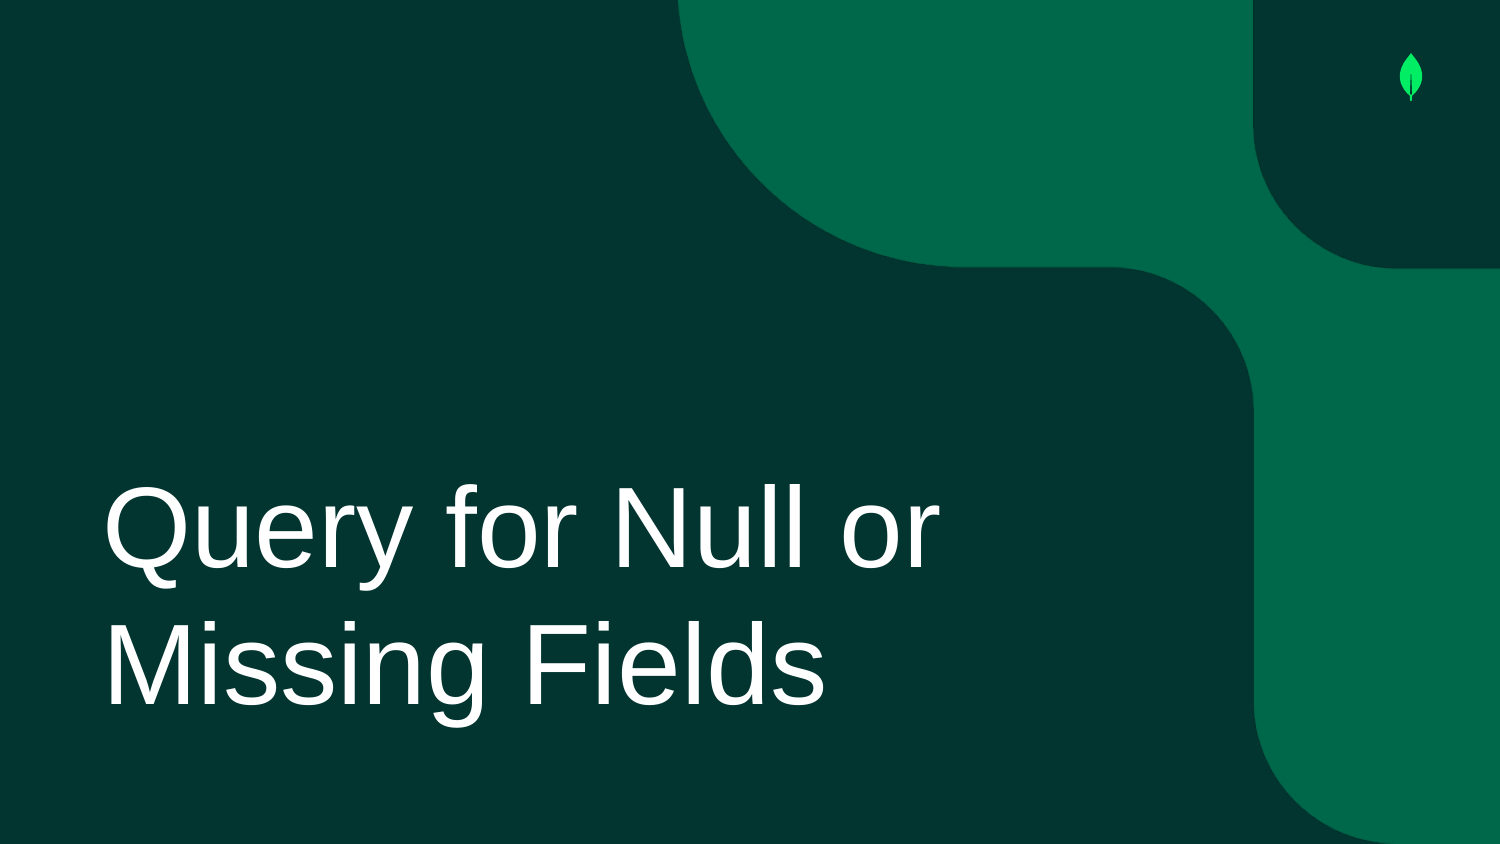

# Query for Null or Missing Fields